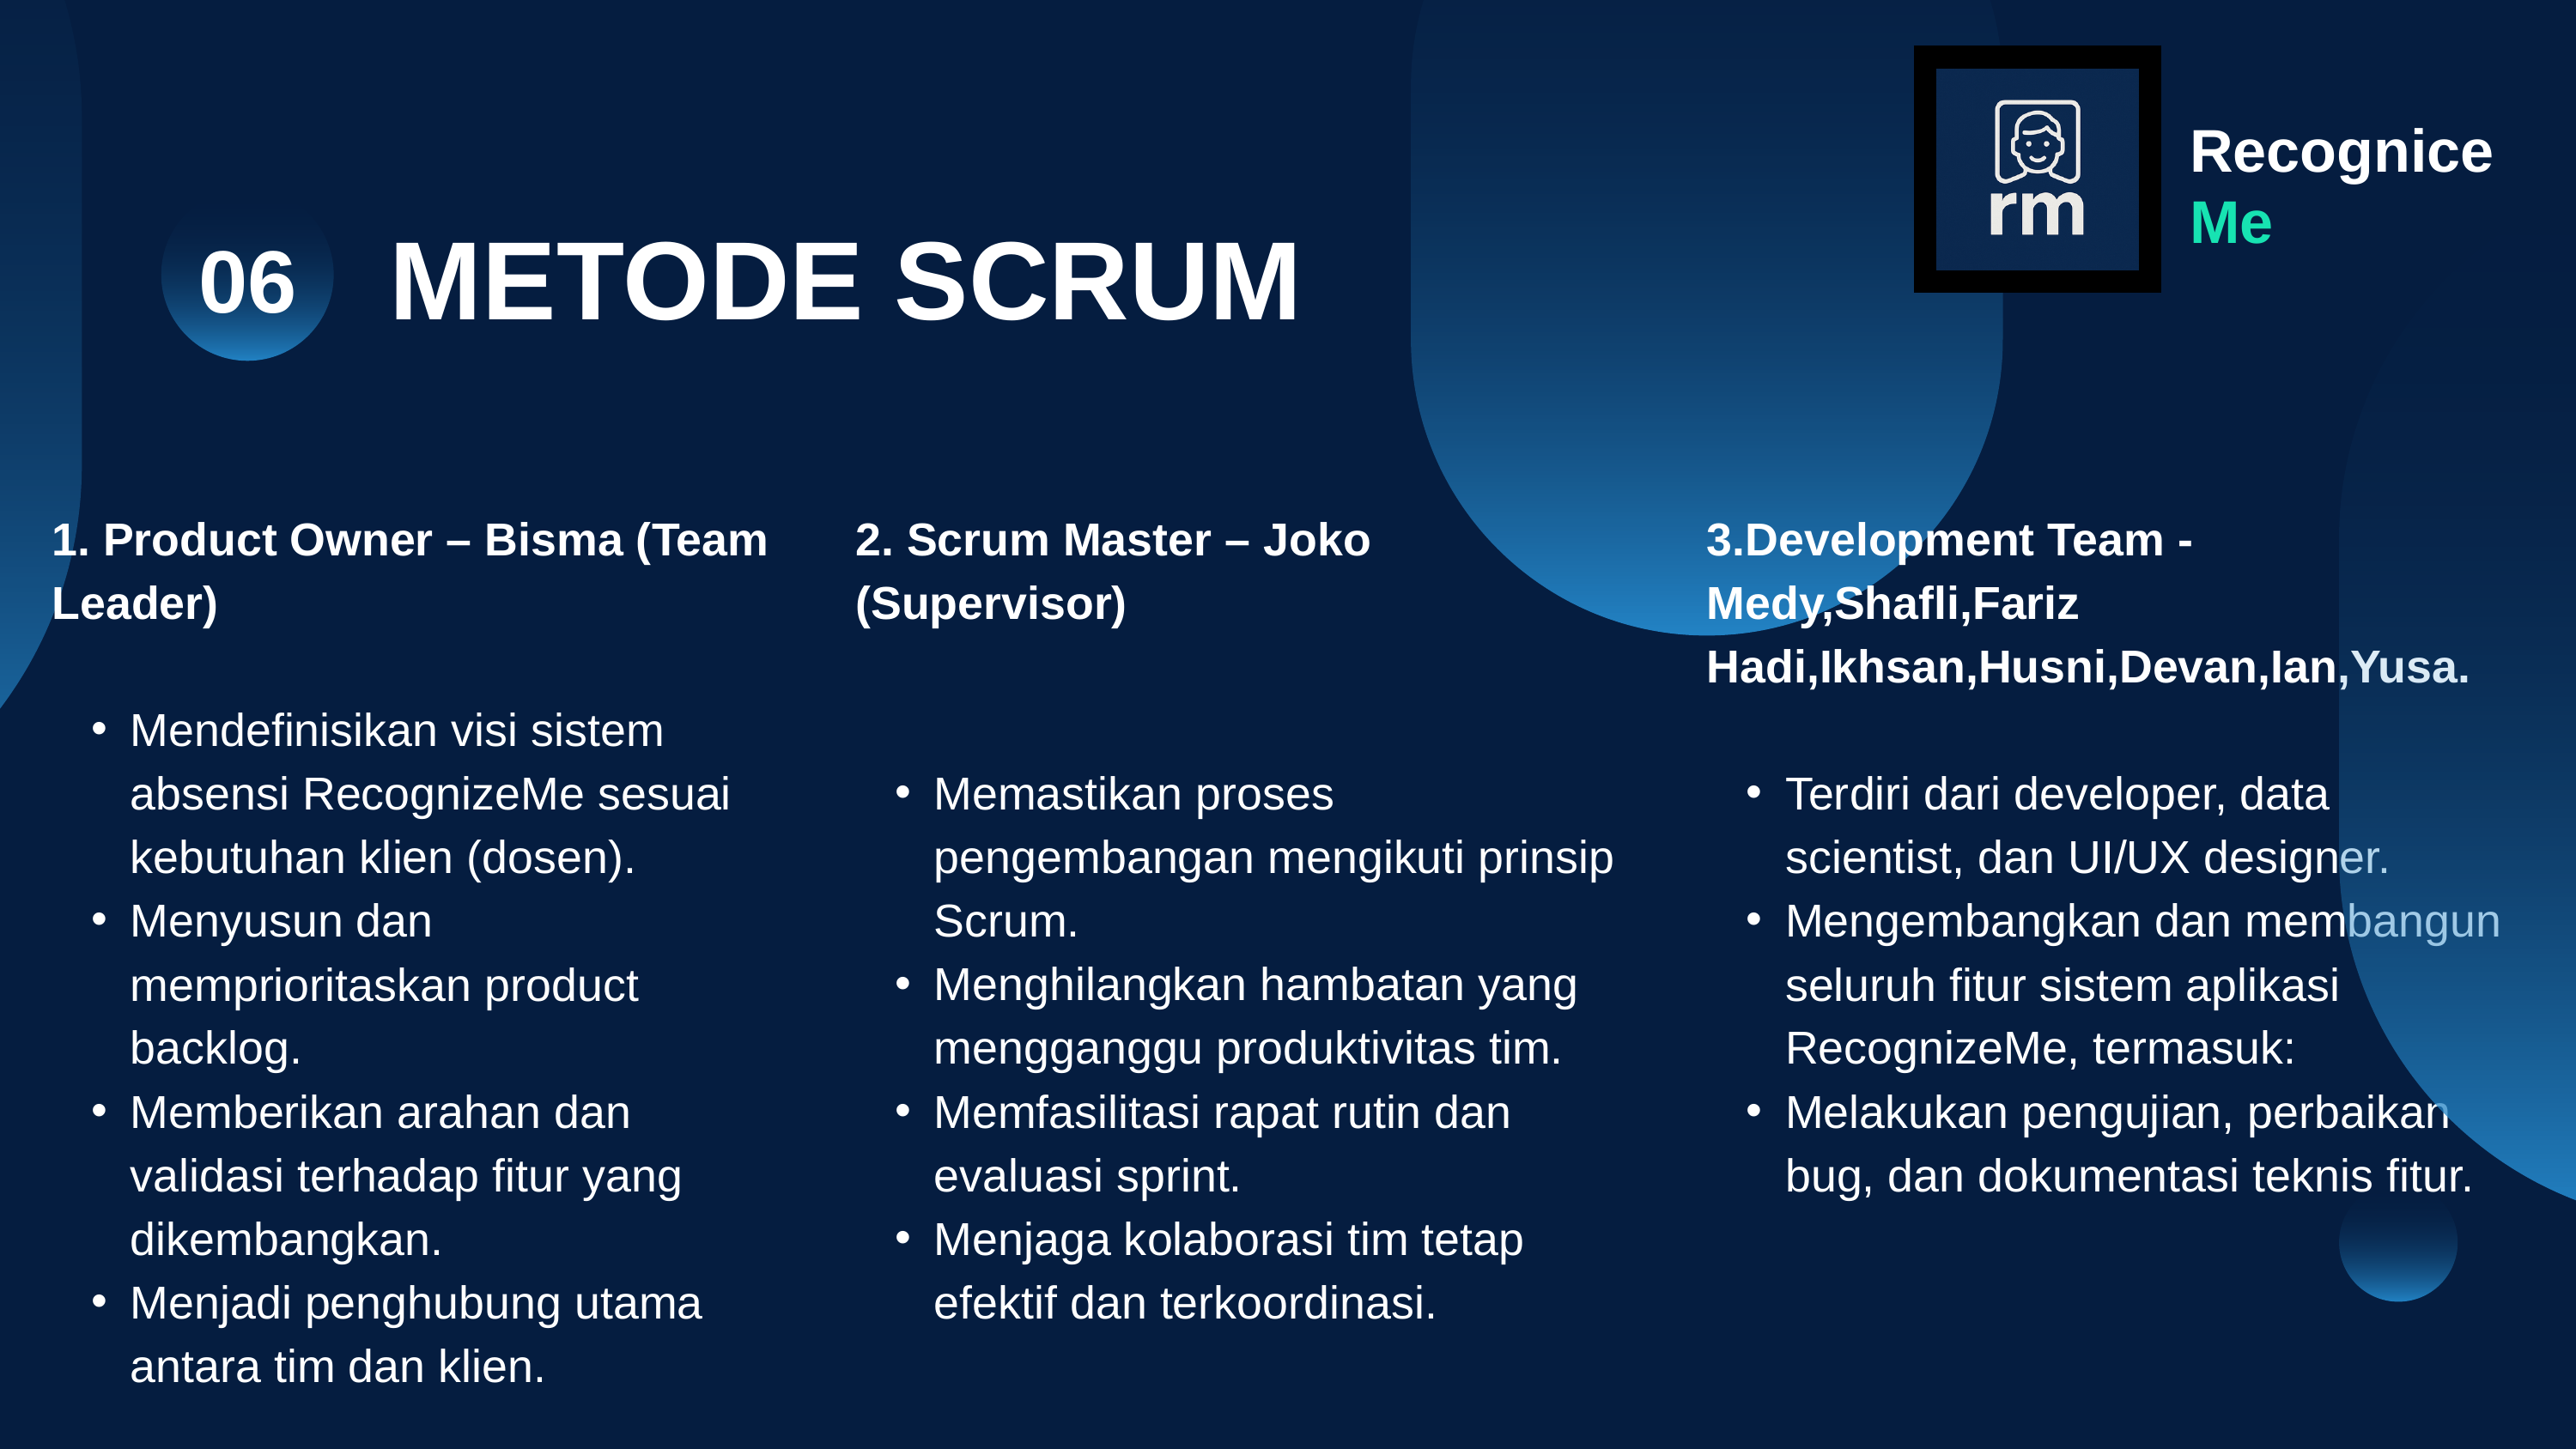

Recognice
Me

METODE SCRUM
06
1. Product Owner – Bisma (Team Leader)

Mendefinisikan visi sistem absensi RecognizeMe sesuai kebutuhan klien (dosen).
Menyusun dan memprioritaskan product backlog.
Memberikan arahan dan validasi terhadap fitur yang dikembangkan.
Menjadi penghubung utama antara tim dan klien.

2. Scrum Master – Joko (Supervisor)

Memastikan proses pengembangan mengikuti prinsip Scrum.
Menghilangkan hambatan yang mengganggu produktivitas tim.
Memfasilitasi rapat rutin dan evaluasi sprint.
Menjaga kolaborasi tim tetap efektif dan terkoordinasi.

3.Development Team -  Medy,Shafli,Fariz Hadi,Ikhsan,Husni,Devan,Ian,Yusa.

Terdiri dari developer, data scientist, dan UI/UX designer.
Mengembangkan dan membangun seluruh fitur sistem aplikasi RecognizeMe, termasuk:
Melakukan pengujian, perbaikan bug, dan dokumentasi teknis fitur.